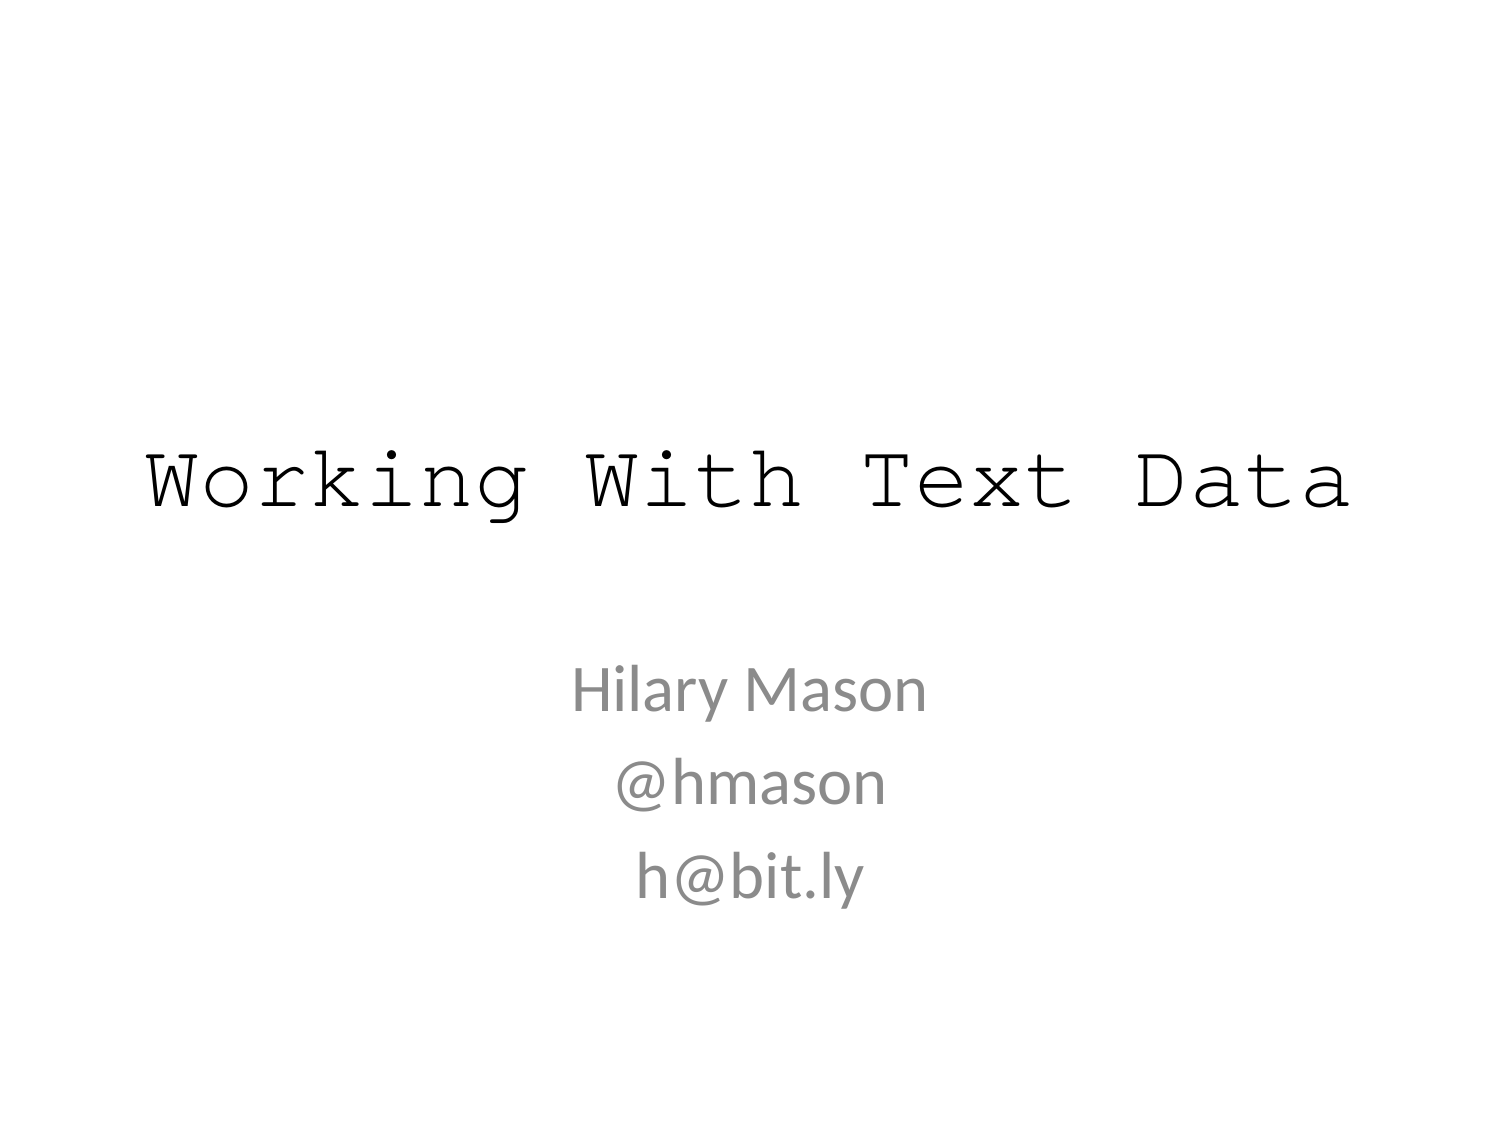

# Working With Text Data
Hilary Mason
@hmason
h@bit.ly